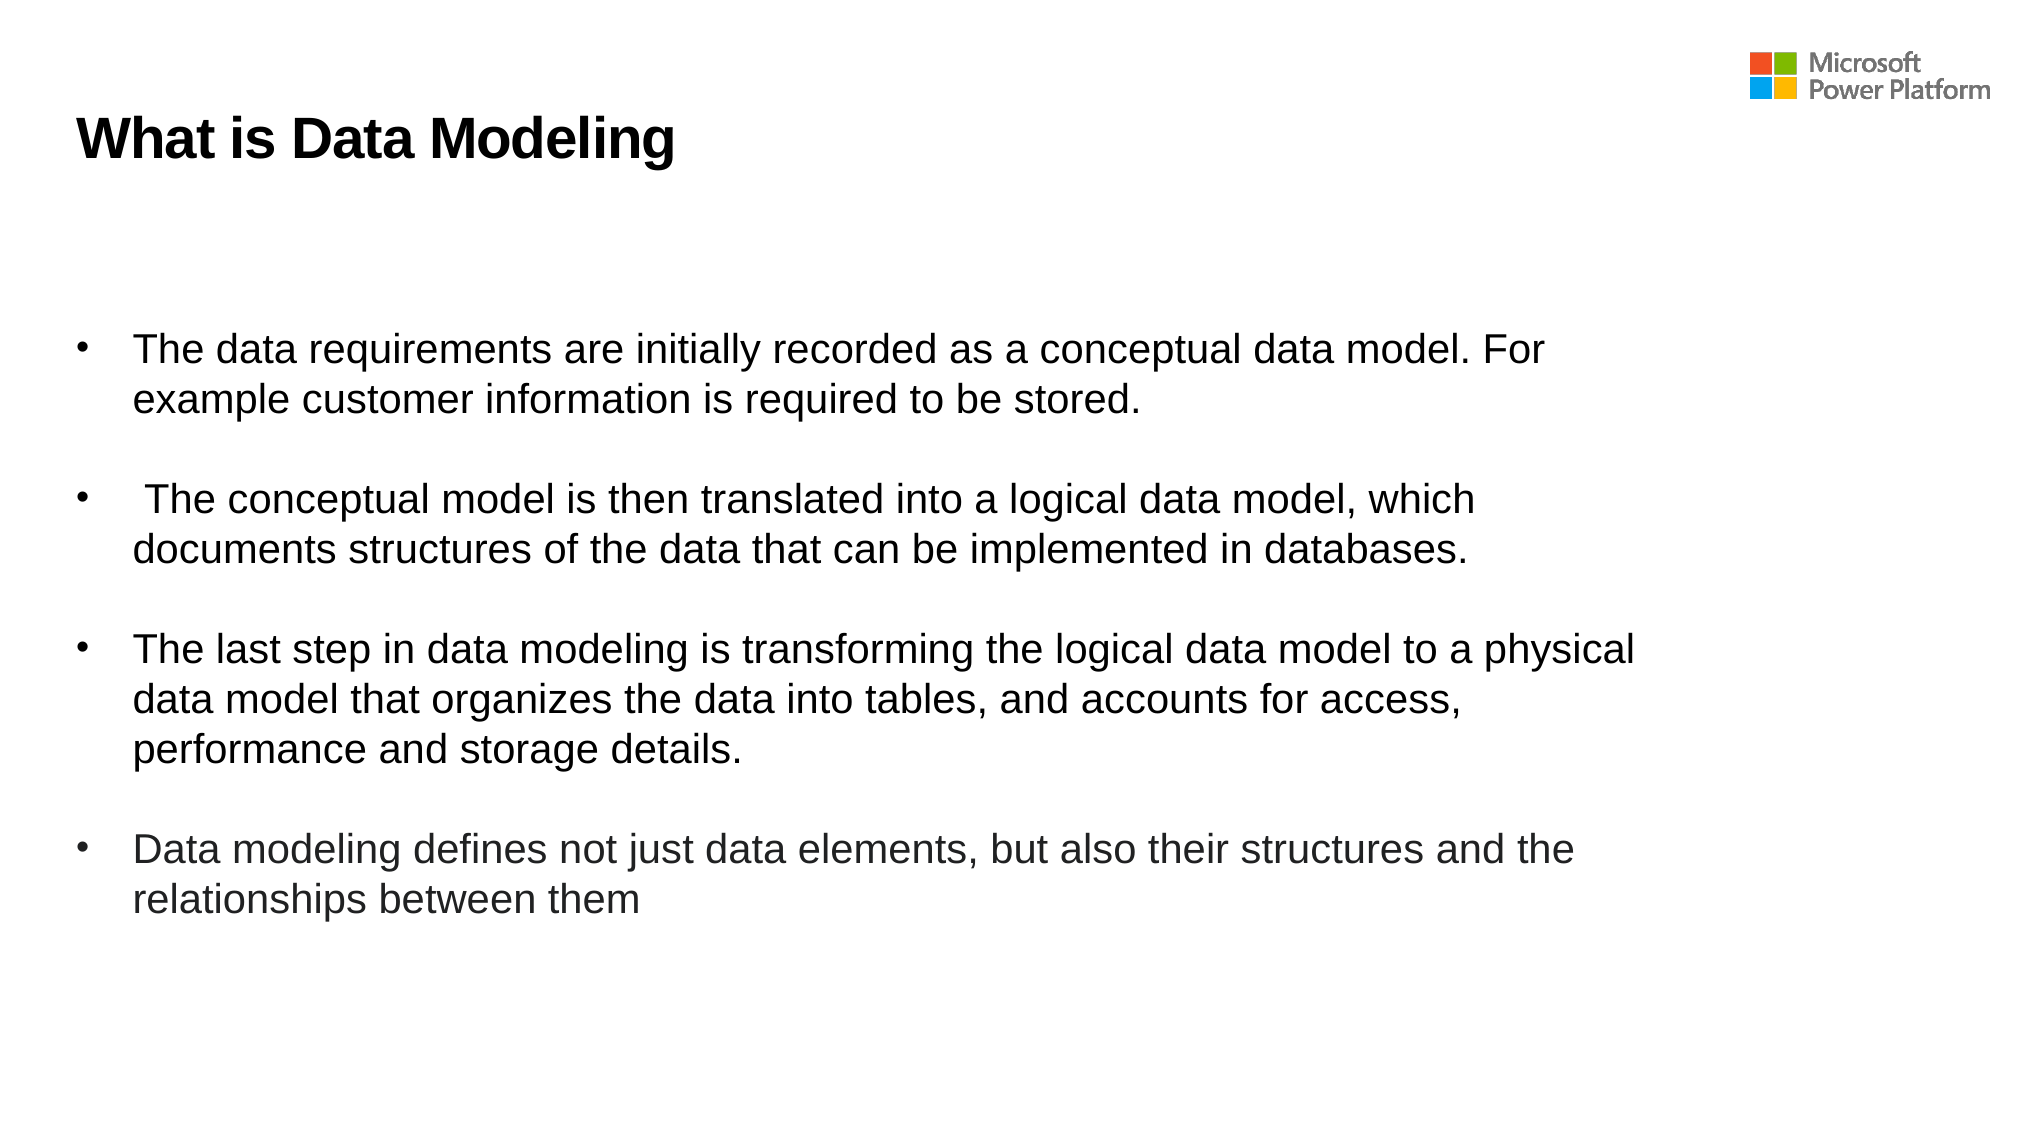

# What is Data Modeling
The data requirements are initially recorded as a conceptual data model. For example customer information is required to be stored.

 The conceptual model is then translated into a logical data model, which documents structures of the data that can be implemented in databases.

The last step in data modeling is transforming the logical data model to a physical data model that organizes the data into tables, and accounts for access, performance and storage details.

Data modeling defines not just data elements, but also their structures and the relationships between them